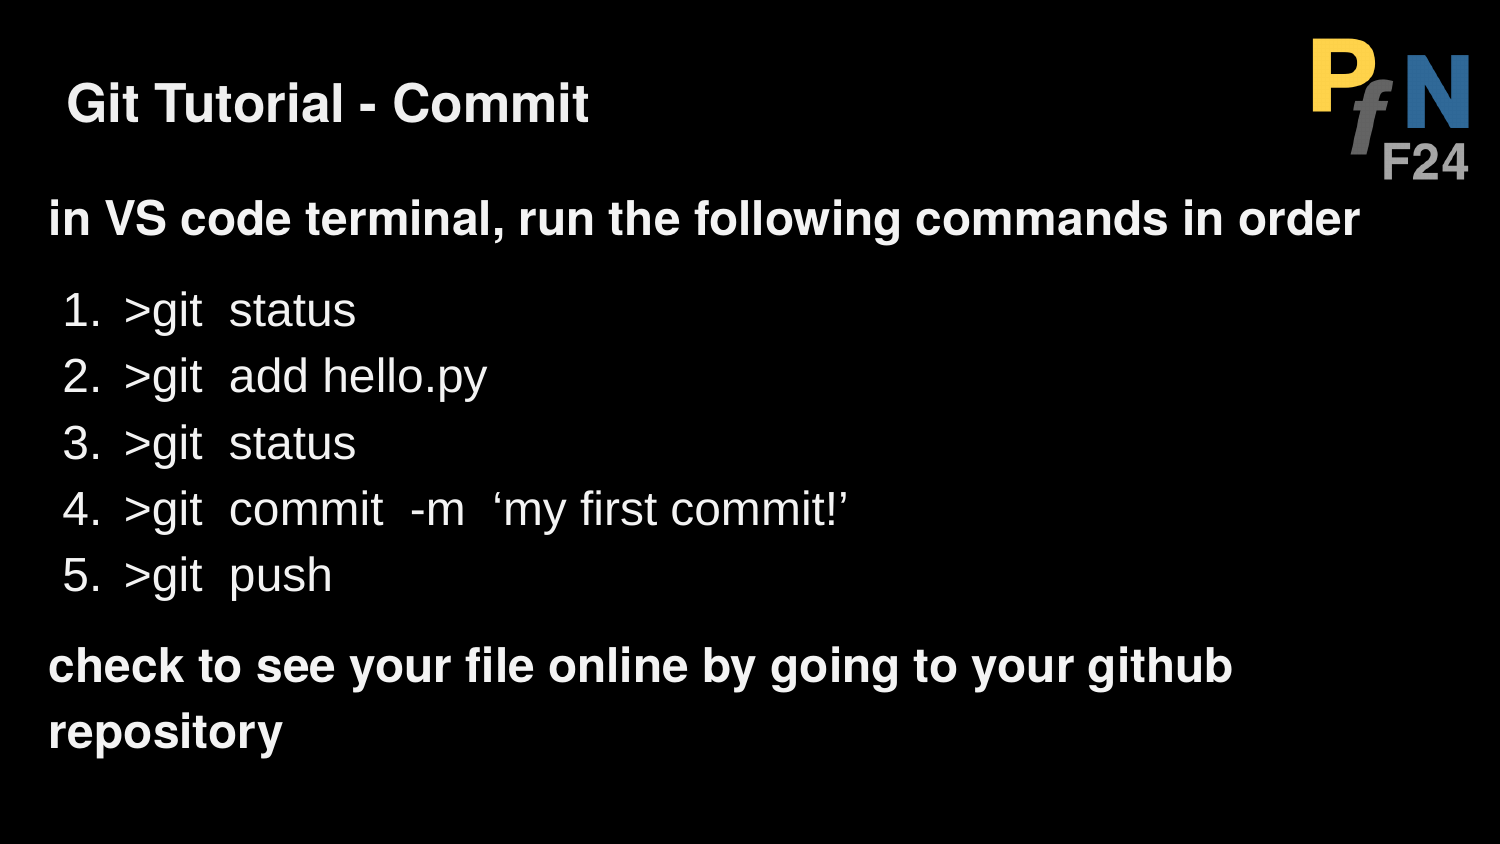

# Git Tutorial - Commit
in VS code terminal, run the following commands in order
>git  status
>git  add hello.py
>git  status
>git  commit  -m  ‘my first commit!’
>git  push
check to see your file online by going to your github repository